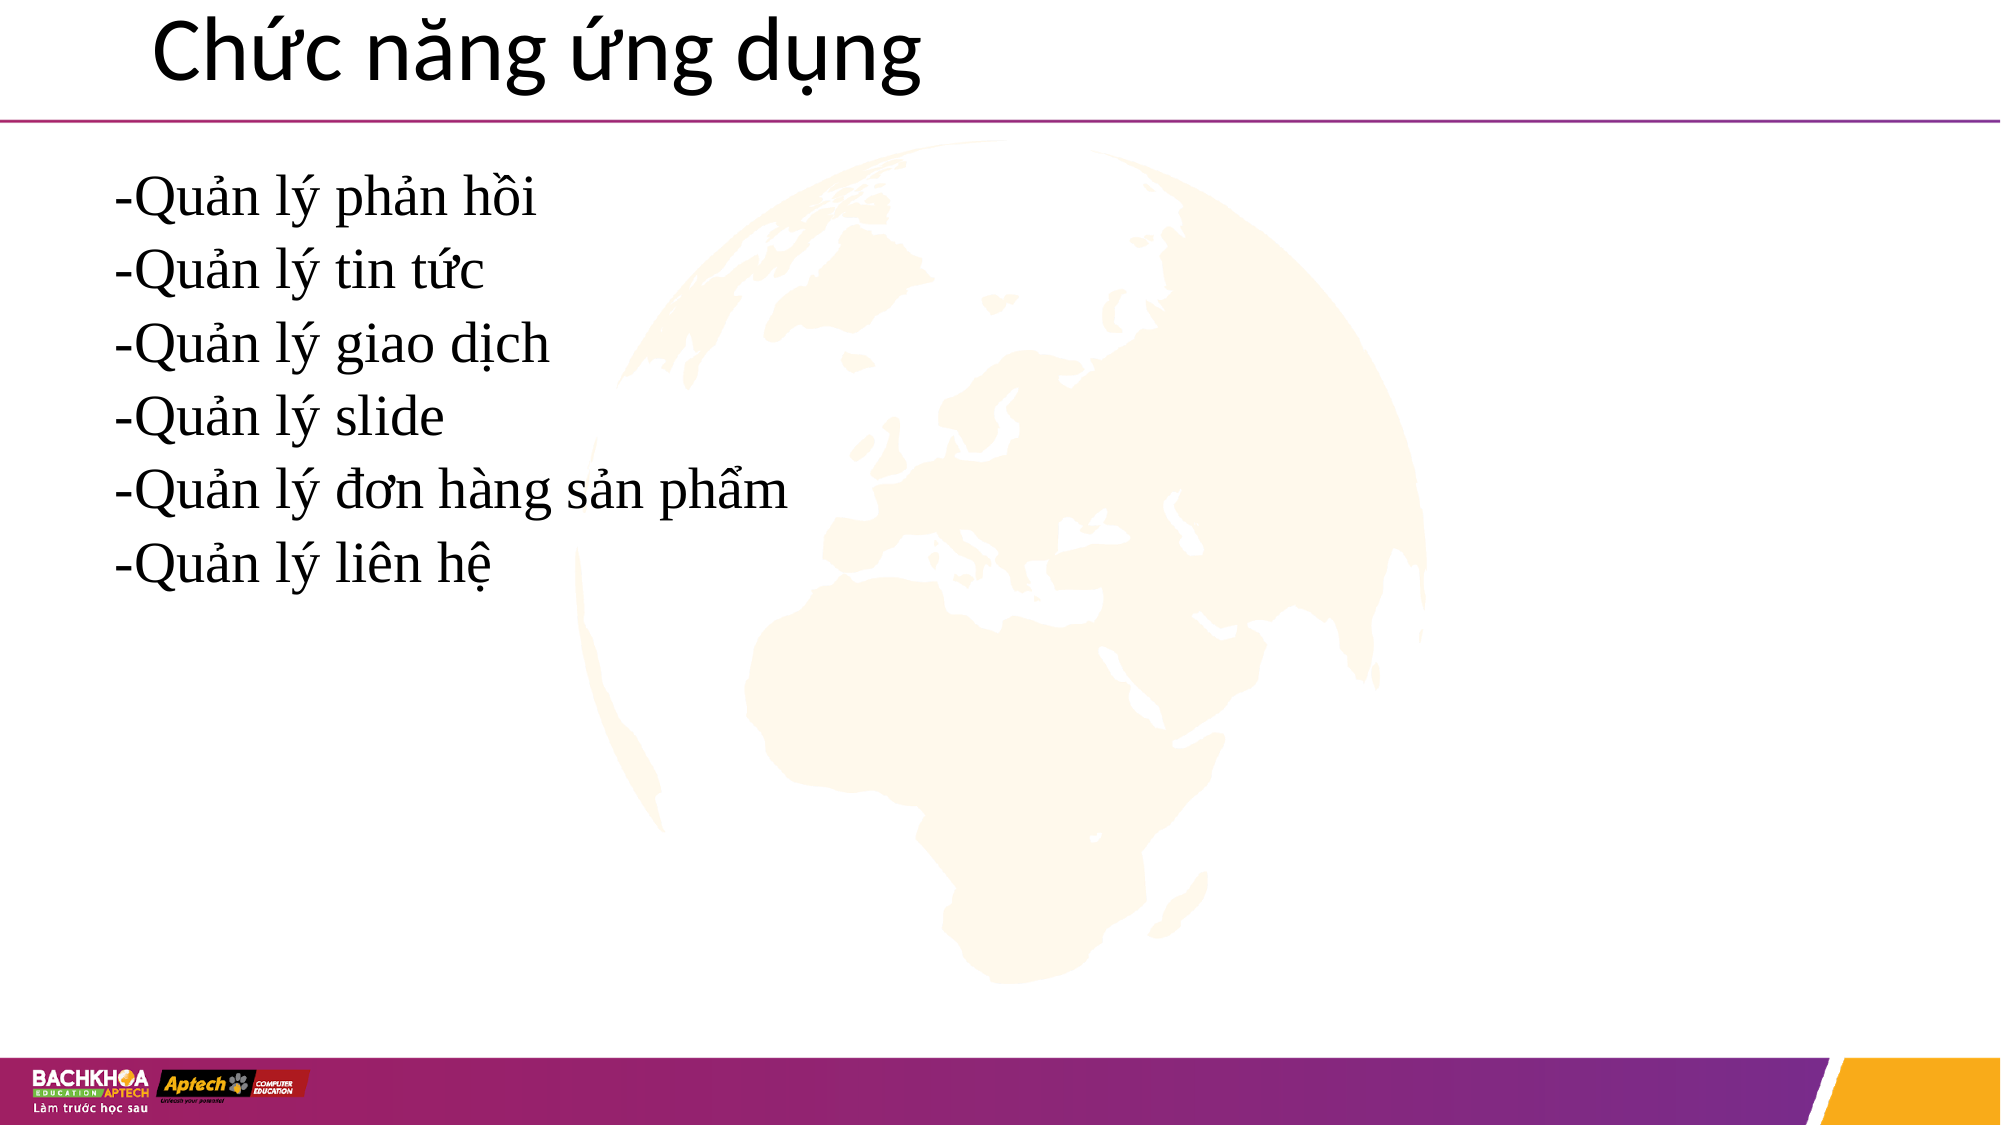

# Chức năng ứng dụng
-Quản lý phản hồi
-Quản lý tin tức
-Quản lý giao dịch
-Quản lý slide
-Quản lý đơn hàng sản phẩm
-Quản lý liên hệ